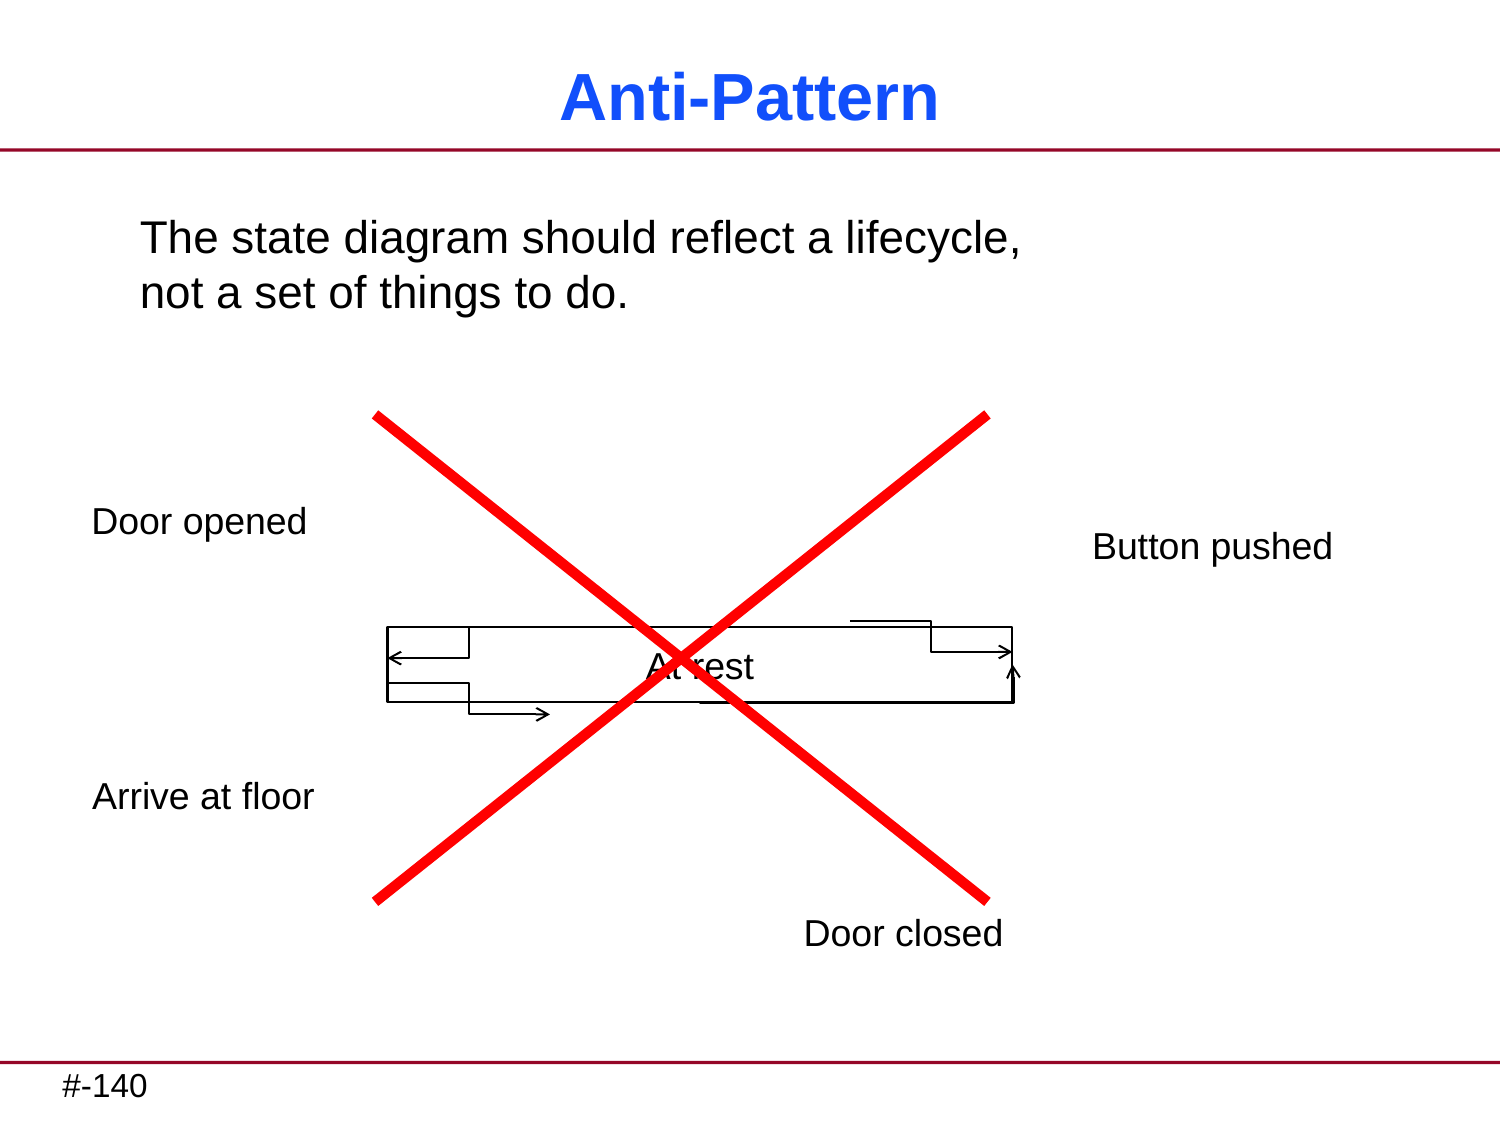

# Anti-Pattern
The state diagram should reflect a lifecycle,
not a set of things to do.

Door opened
Button pushed
At rest
Arrive at floor
Door closed